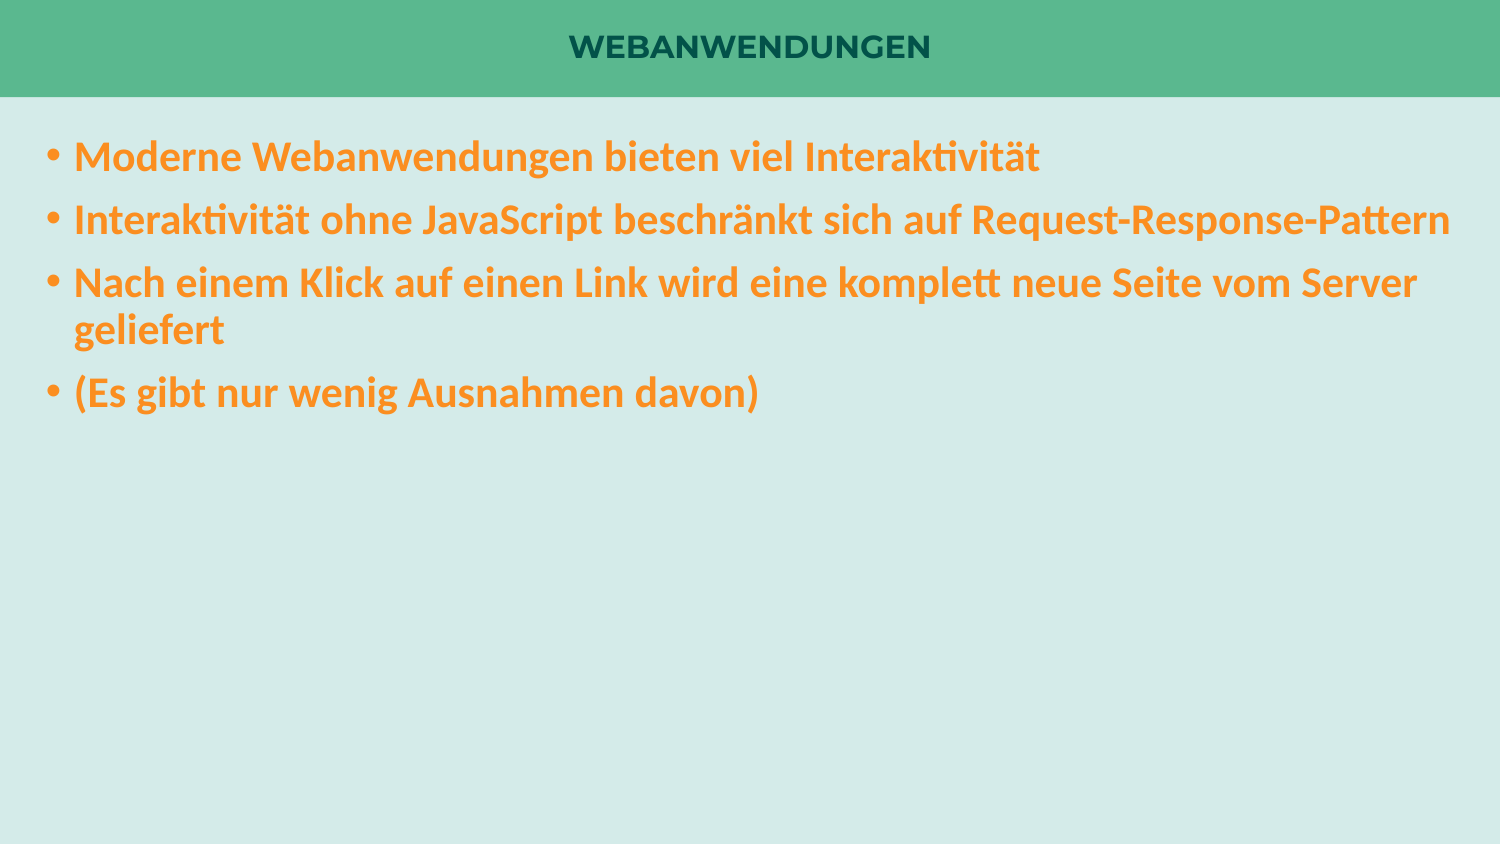

# Webanwendungen
Moderne Webanwendungen bieten viel Interaktivität
Interaktivität ohne JavaScript beschränkt sich auf Request-Response-Pattern
Nach einem Klick auf einen Link wird eine komplett neue Seite vom Server geliefert
(Es gibt nur wenig Ausnahmen davon)